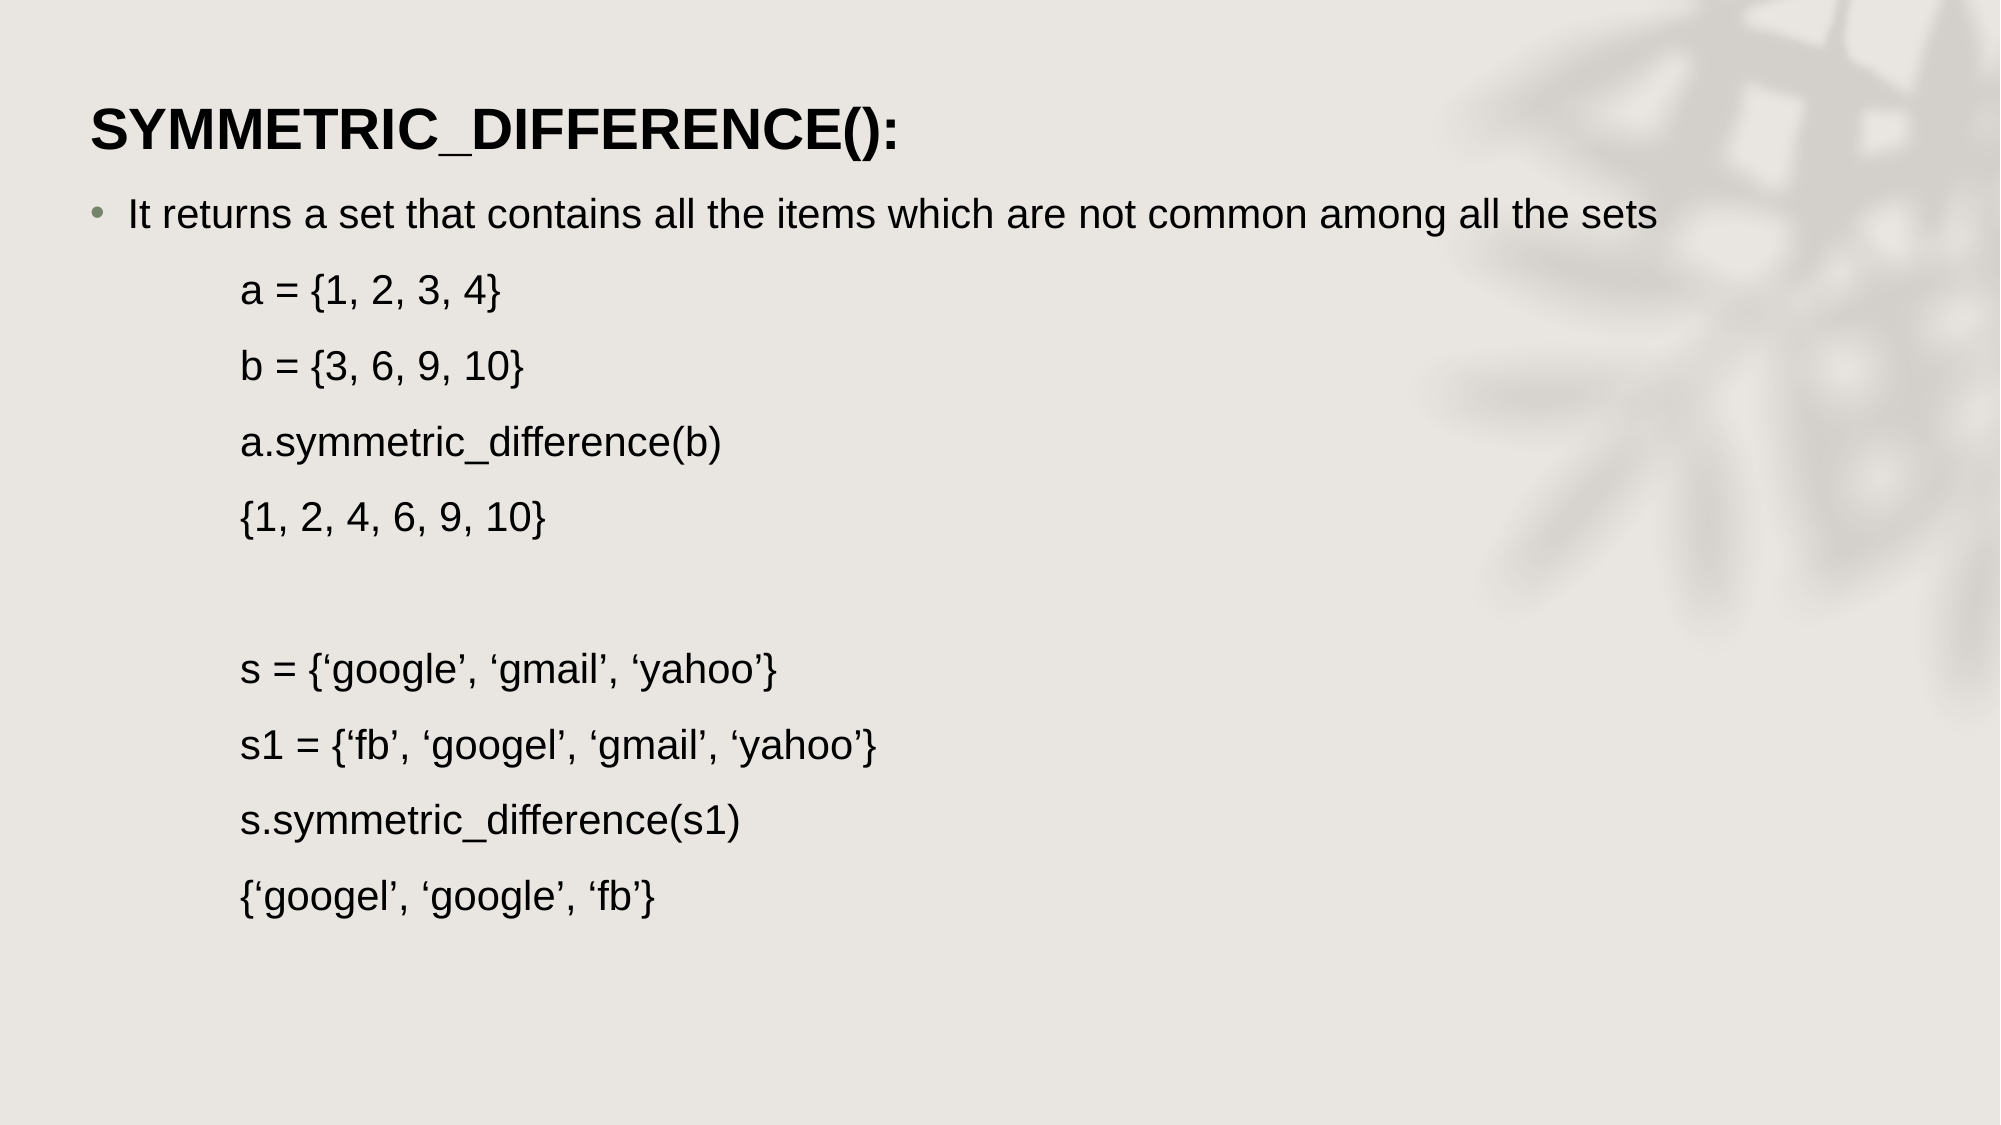

SYMMETRIC_DIFFERENCE():
It returns a set that contains all the items which are not common among all the sets
	a = {1, 2, 3, 4}
	b = {3, 6, 9, 10}
	a.symmetric_difference(b)
	{1, 2, 4, 6, 9, 10}

	s = {‘google’, ‘gmail’, ‘yahoo’}
	s1 = {‘fb’, ‘googel’, ‘gmail’, ‘yahoo’}
	s.symmetric_difference(s1)
	{‘googel’, ‘google’, ‘fb’}